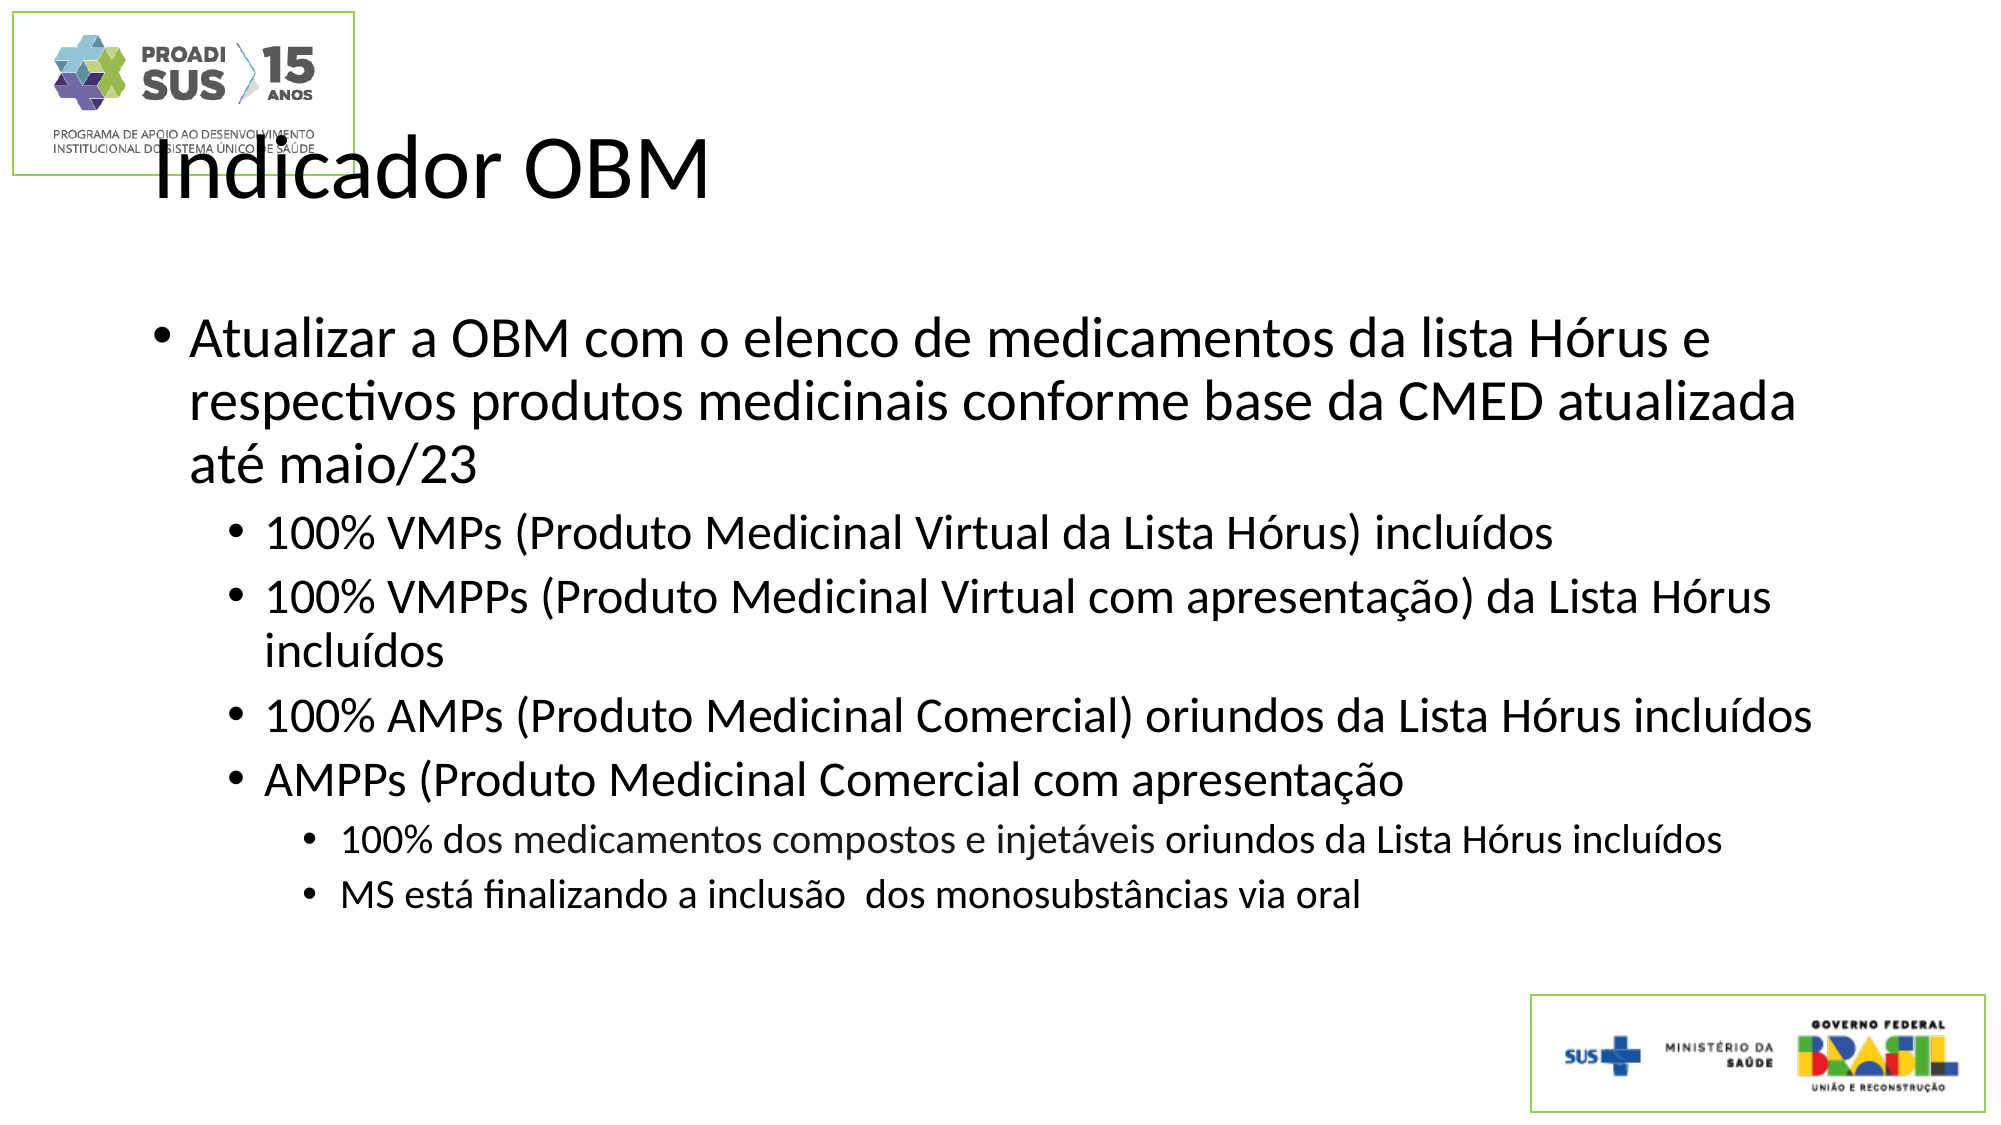

# Indicador OBM
Atualizar a OBM com o elenco de medicamentos da lista Hórus e respectivos produtos medicinais conforme base da CMED atualizada até maio/23
100% VMPs (Produto Medicinal Virtual da Lista Hórus) incluídos
100% VMPPs (Produto Medicinal Virtual com apresentação) da Lista Hórus incluídos
100% AMPs (Produto Medicinal Comercial) oriundos da Lista Hórus incluídos
AMPPs (Produto Medicinal Comercial com apresentação
100% dos medicamentos compostos e injetáveis oriundos da Lista Hórus incluídos
MS está finalizando a inclusão  dos monosubstâncias via oral